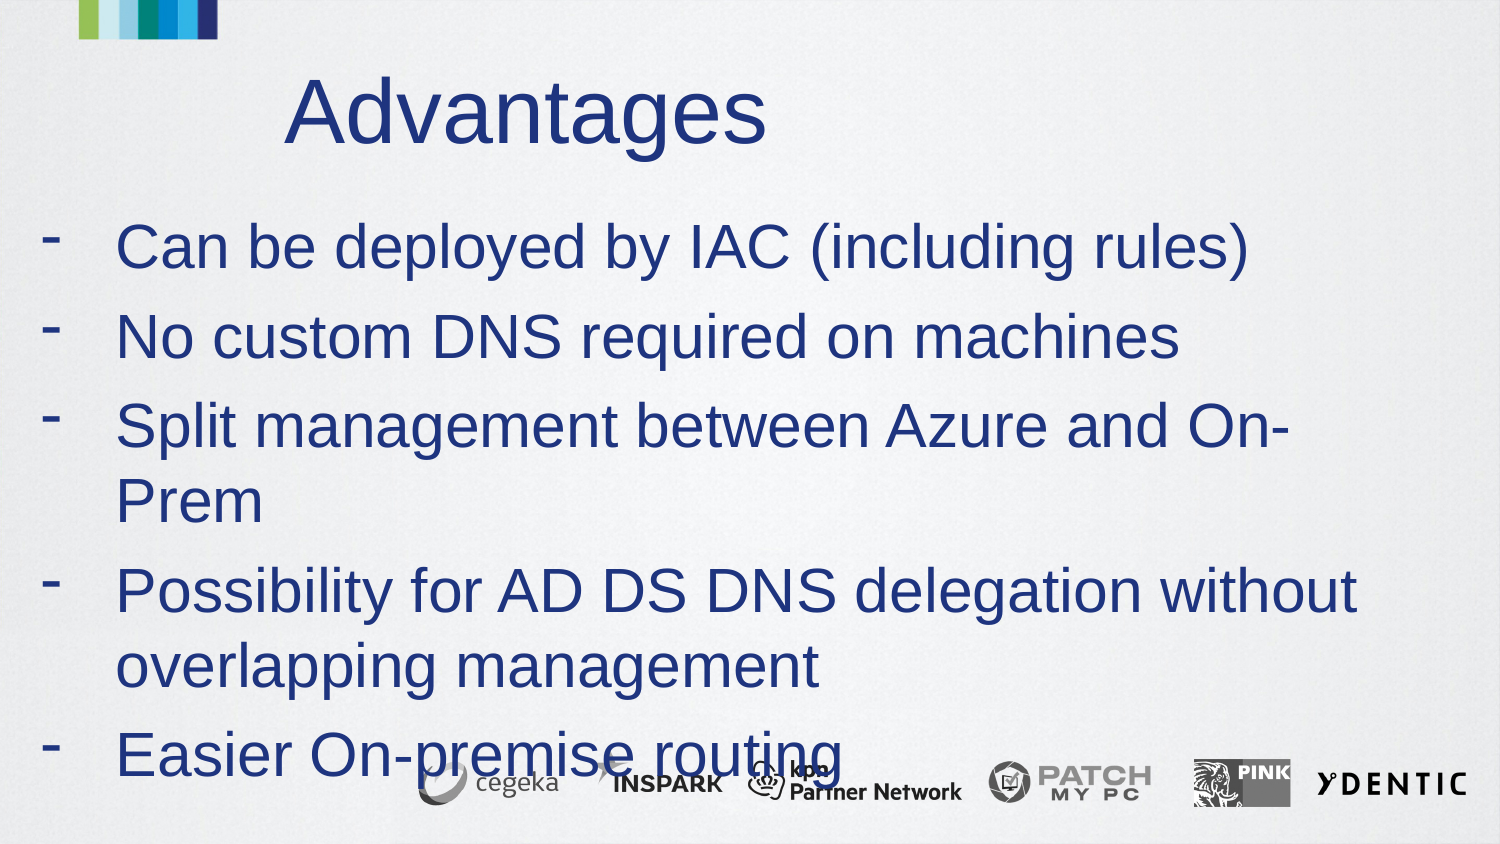

# Advantages
Can be deployed by IAC (including rules)
No custom DNS required on machines
Split management between Azure and On-Prem
Possibility for AD DS DNS delegation without overlapping management
Easier On-premise routing